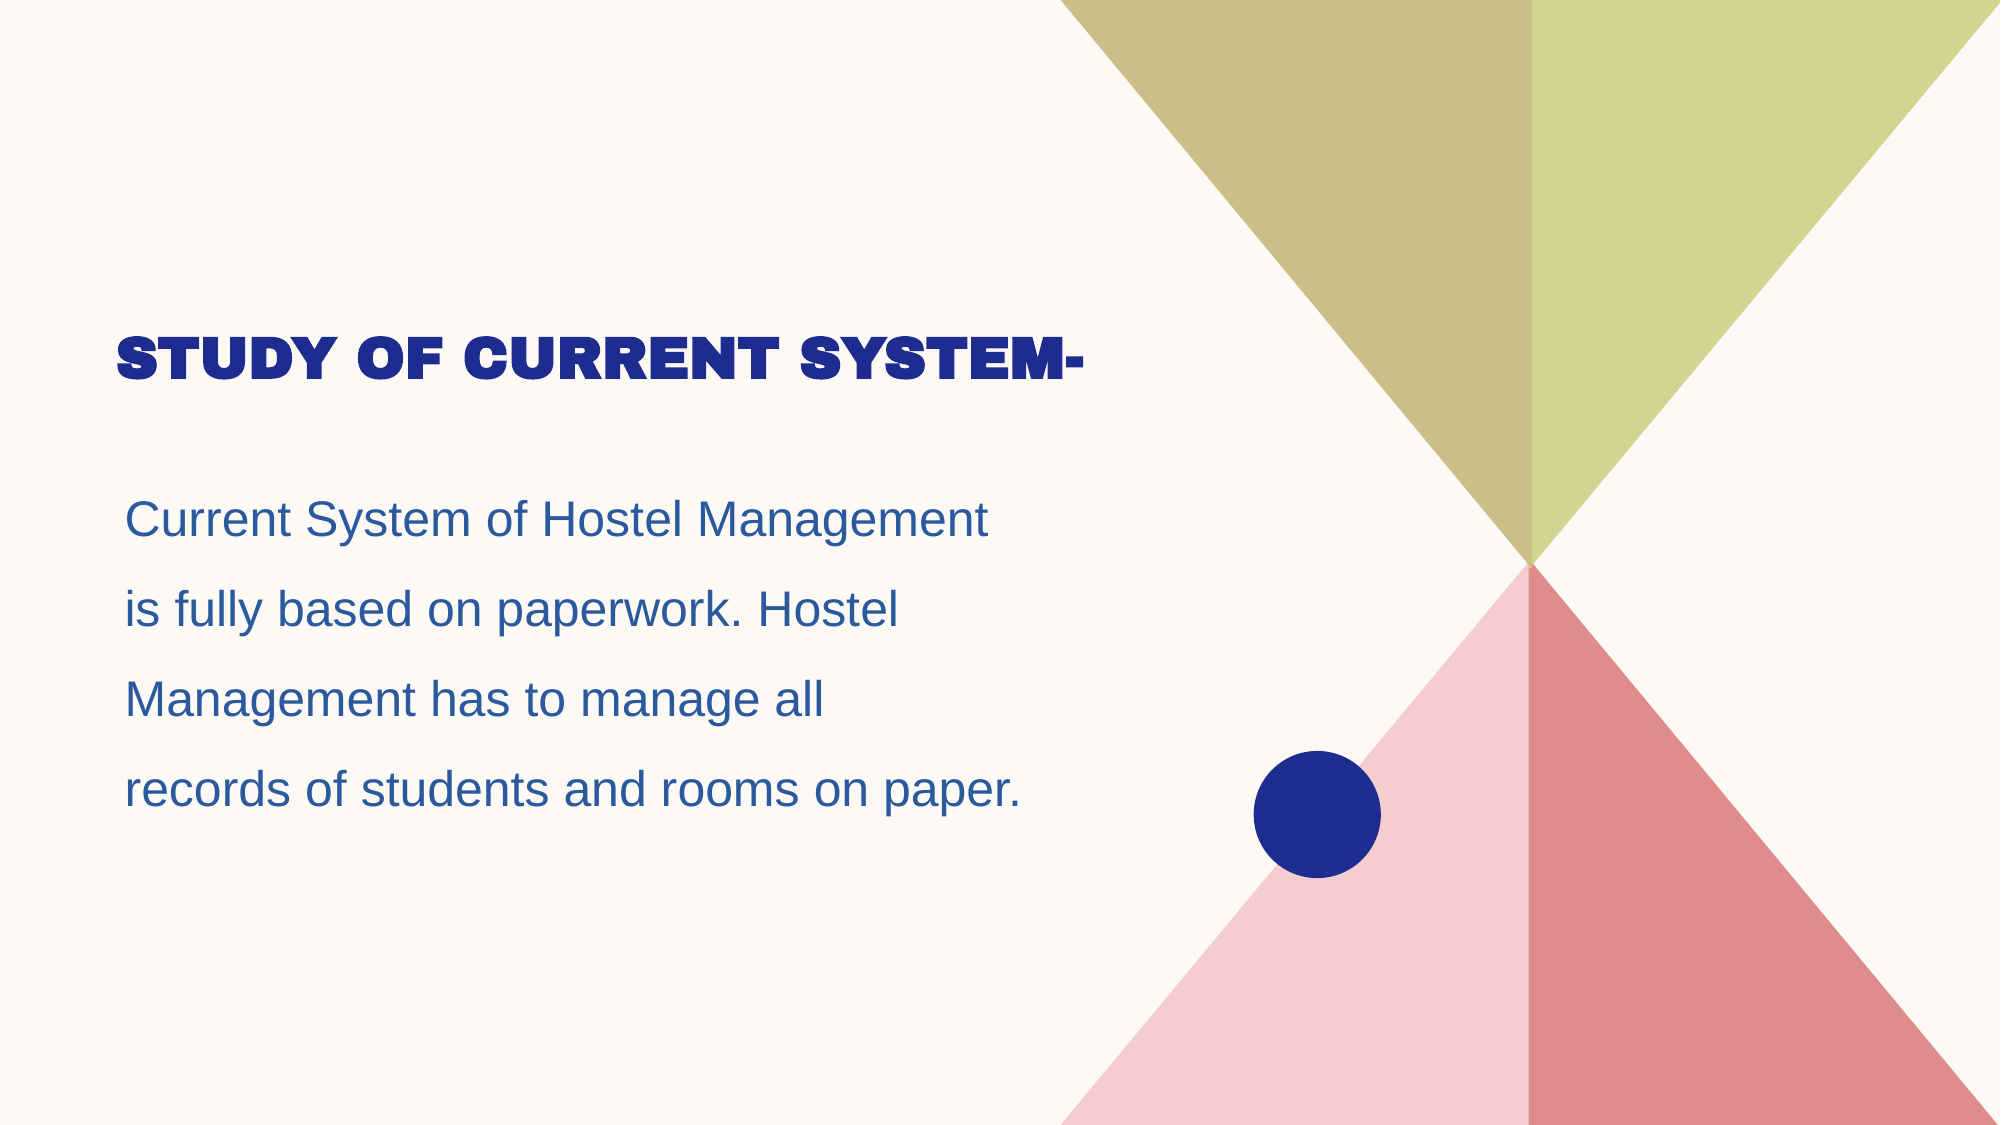

# Study Of Current System-
Current System of Hostel Management is fully based on paperwork. Hostel Management has to manage all
records of students and rooms on paper.